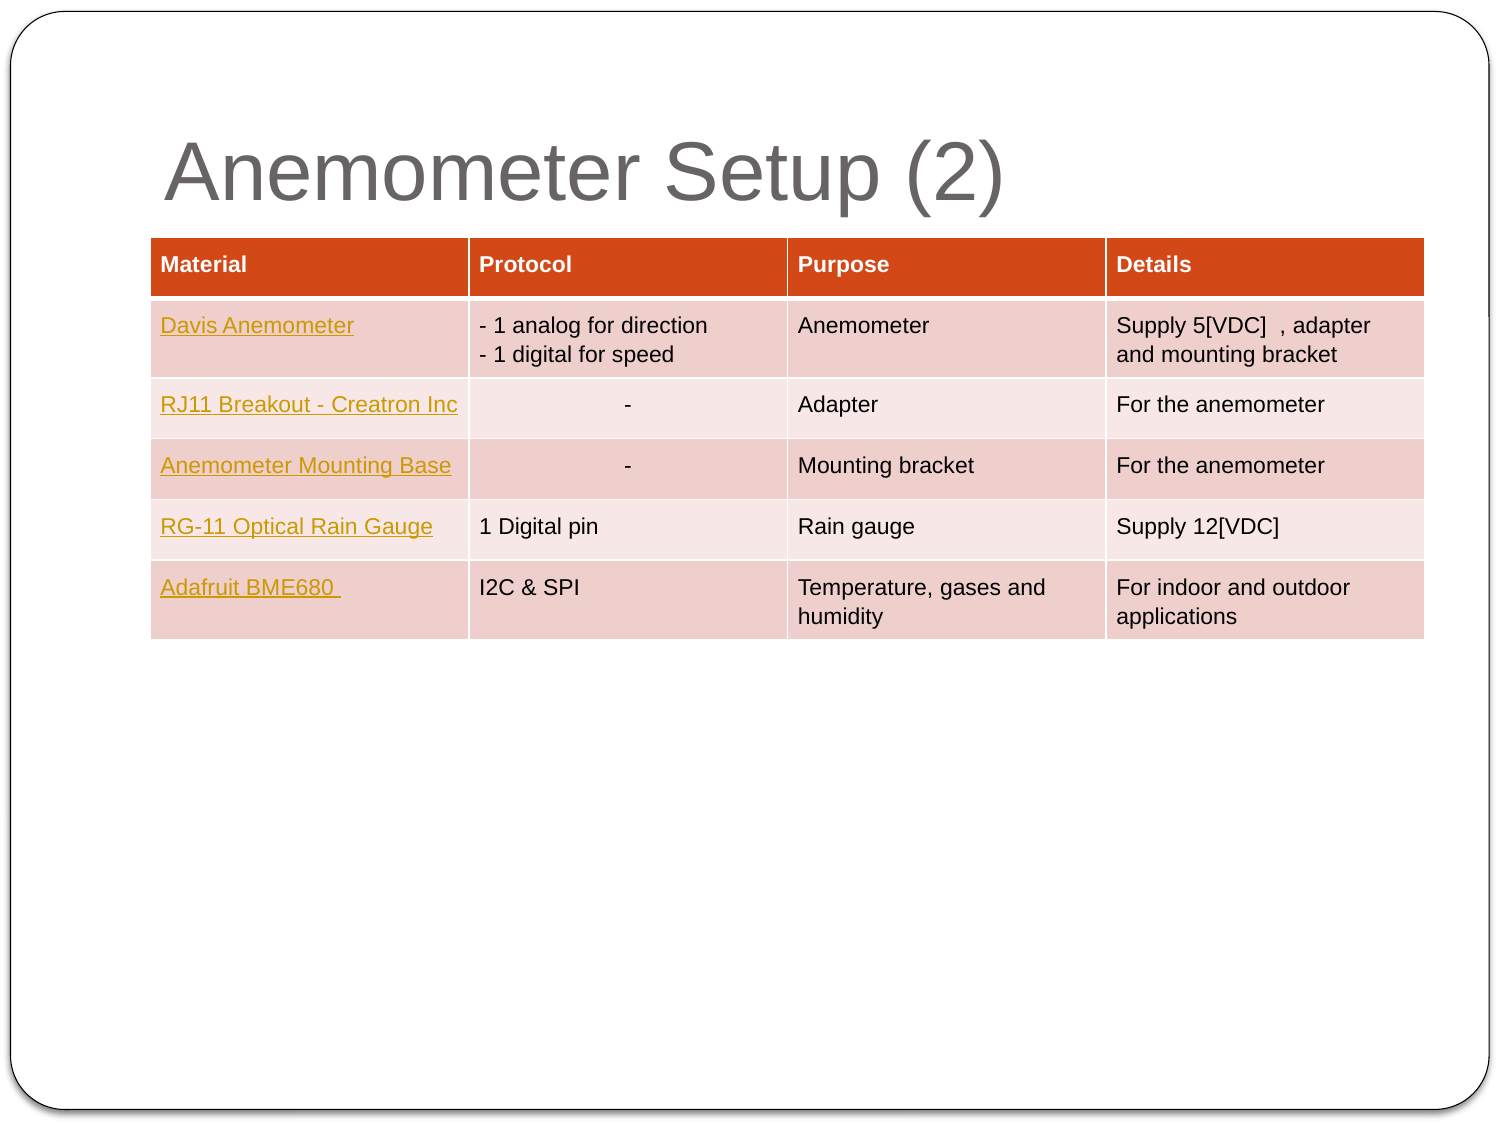

# Anemometer Setup (2)
| Material | Protocol | Purpose | Details |
| --- | --- | --- | --- |
| Davis Anemometer | - 1 analog for direction - 1 digital for speed | Anemometer | Supply 5[VDC] , adapter and mounting bracket |
| RJ11 Breakout - Creatron Inc | - | Adapter | For the anemometer |
| Anemometer Mounting Base | - | Mounting bracket | For the anemometer |
| RG-11 Optical Rain Gauge | 1 Digital pin | Rain gauge | Supply 12[VDC] |
| Adafruit BME680 | I2C & SPI | Temperature, gases and humidity | For indoor and outdoor applications |